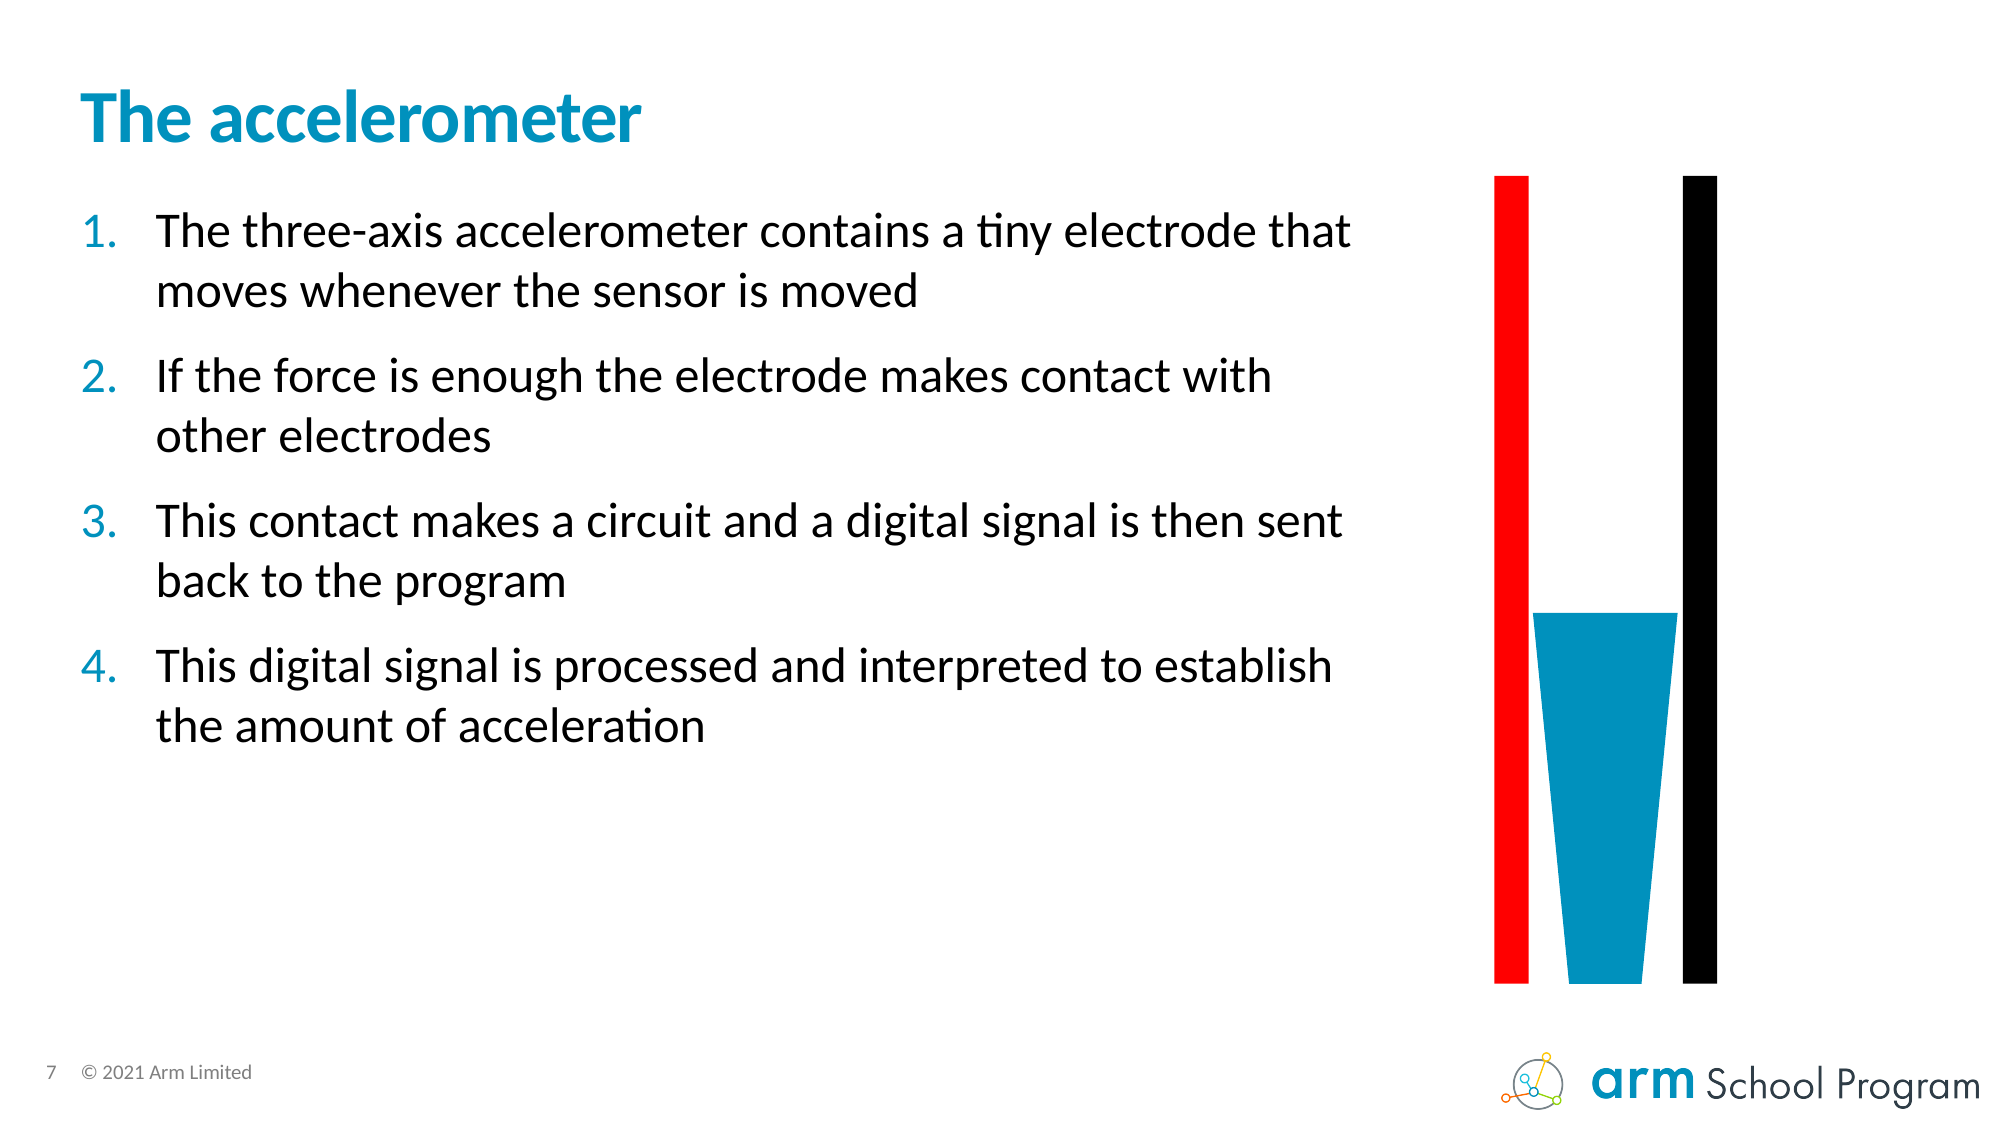

# The accelerometer

The three-axis accelerometer contains a tiny electrode that moves whenever the sensor is moved
If the force is enough the electrode makes contact with other electrodes
This contact makes a circuit and a digital signal is then sent back to the program
This digital signal is processed and interpreted to establish the amount of acceleration